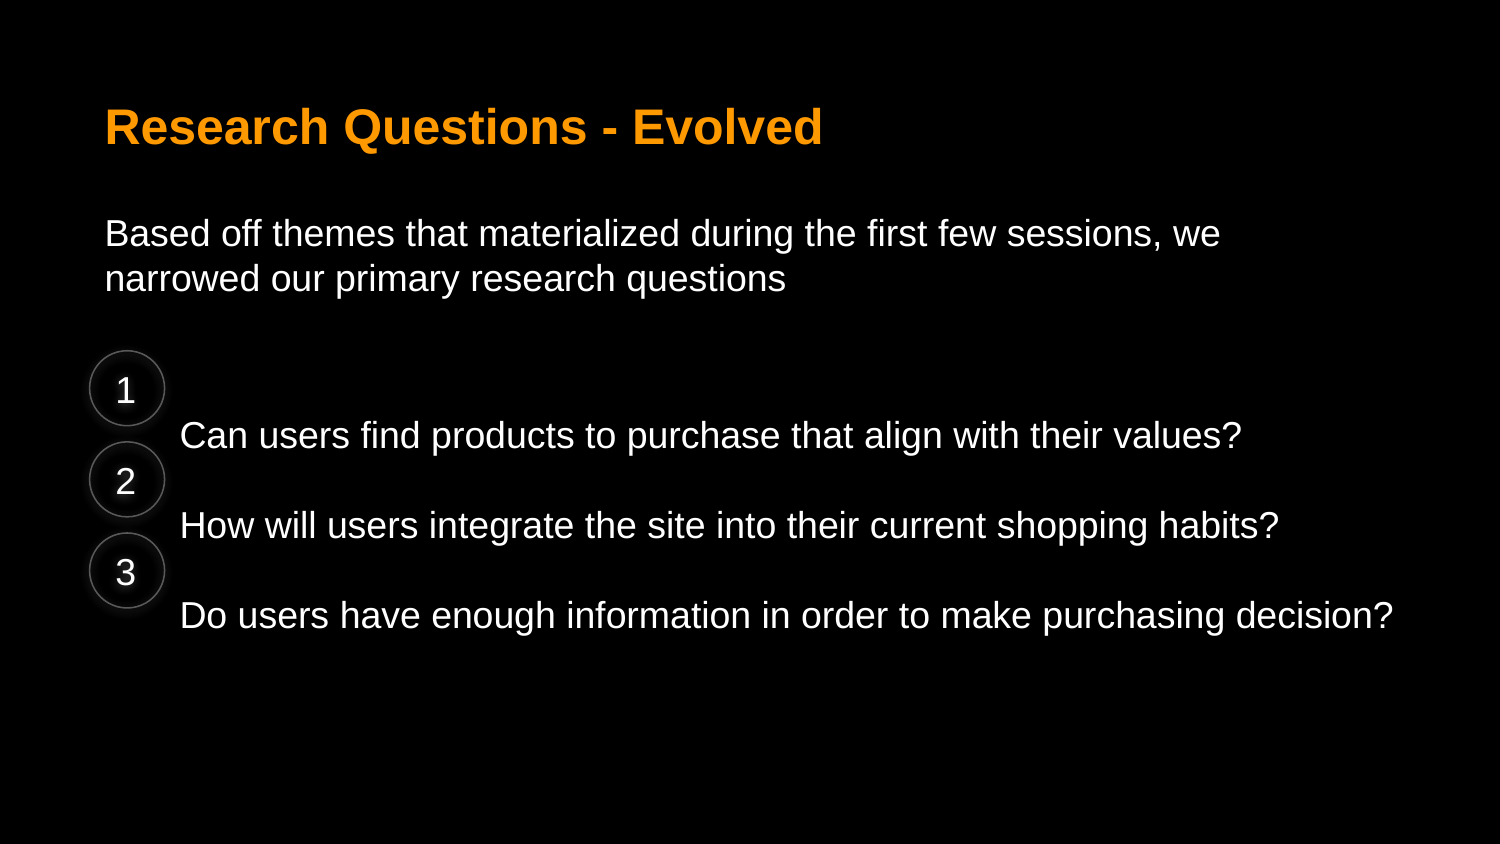

Research Questions - Evolved
Based off themes that materialized during the first few sessions, we narrowed our primary research questions
1
Can users find products to purchase that align with their values?
How will users integrate the site into their current shopping habits?
Do users have enough information in order to make purchasing decision?

2
3